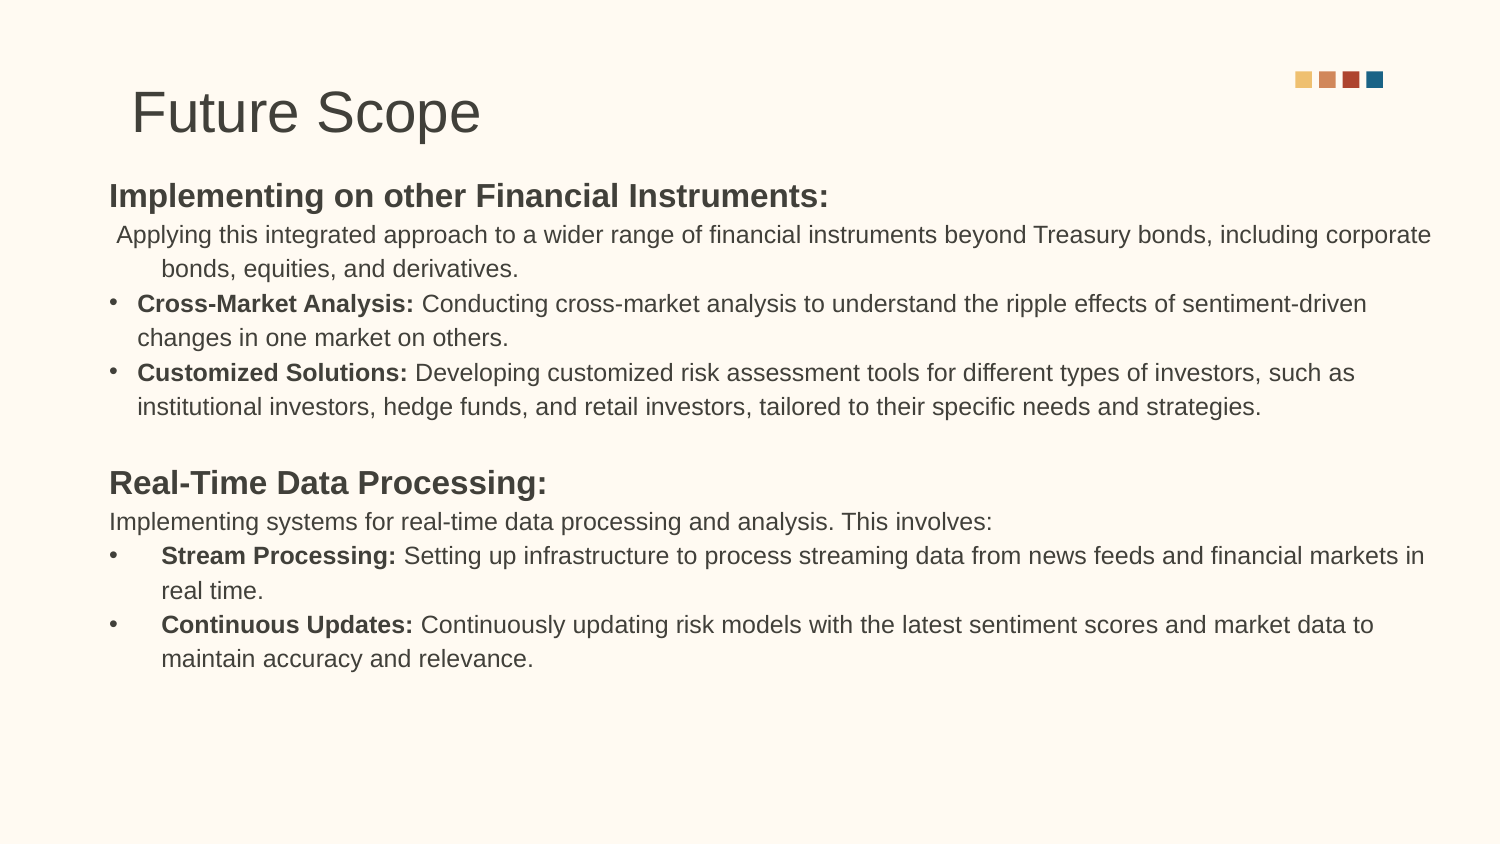

# Future Scope
Implementing on other Financial Instruments:
 Applying this integrated approach to a wider range of financial instruments beyond Treasury bonds, including corporate bonds, equities, and derivatives.
Cross-Market Analysis: Conducting cross-market analysis to understand the ripple effects of sentiment-driven changes in one market on others.
Customized Solutions: Developing customized risk assessment tools for different types of investors, such as institutional investors, hedge funds, and retail investors, tailored to their specific needs and strategies.

Real-Time Data Processing:
Implementing systems for real-time data processing and analysis. This involves:
Stream Processing: Setting up infrastructure to process streaming data from news feeds and financial markets in real time.
Continuous Updates: Continuously updating risk models with the latest sentiment scores and market data to maintain accuracy and relevance.